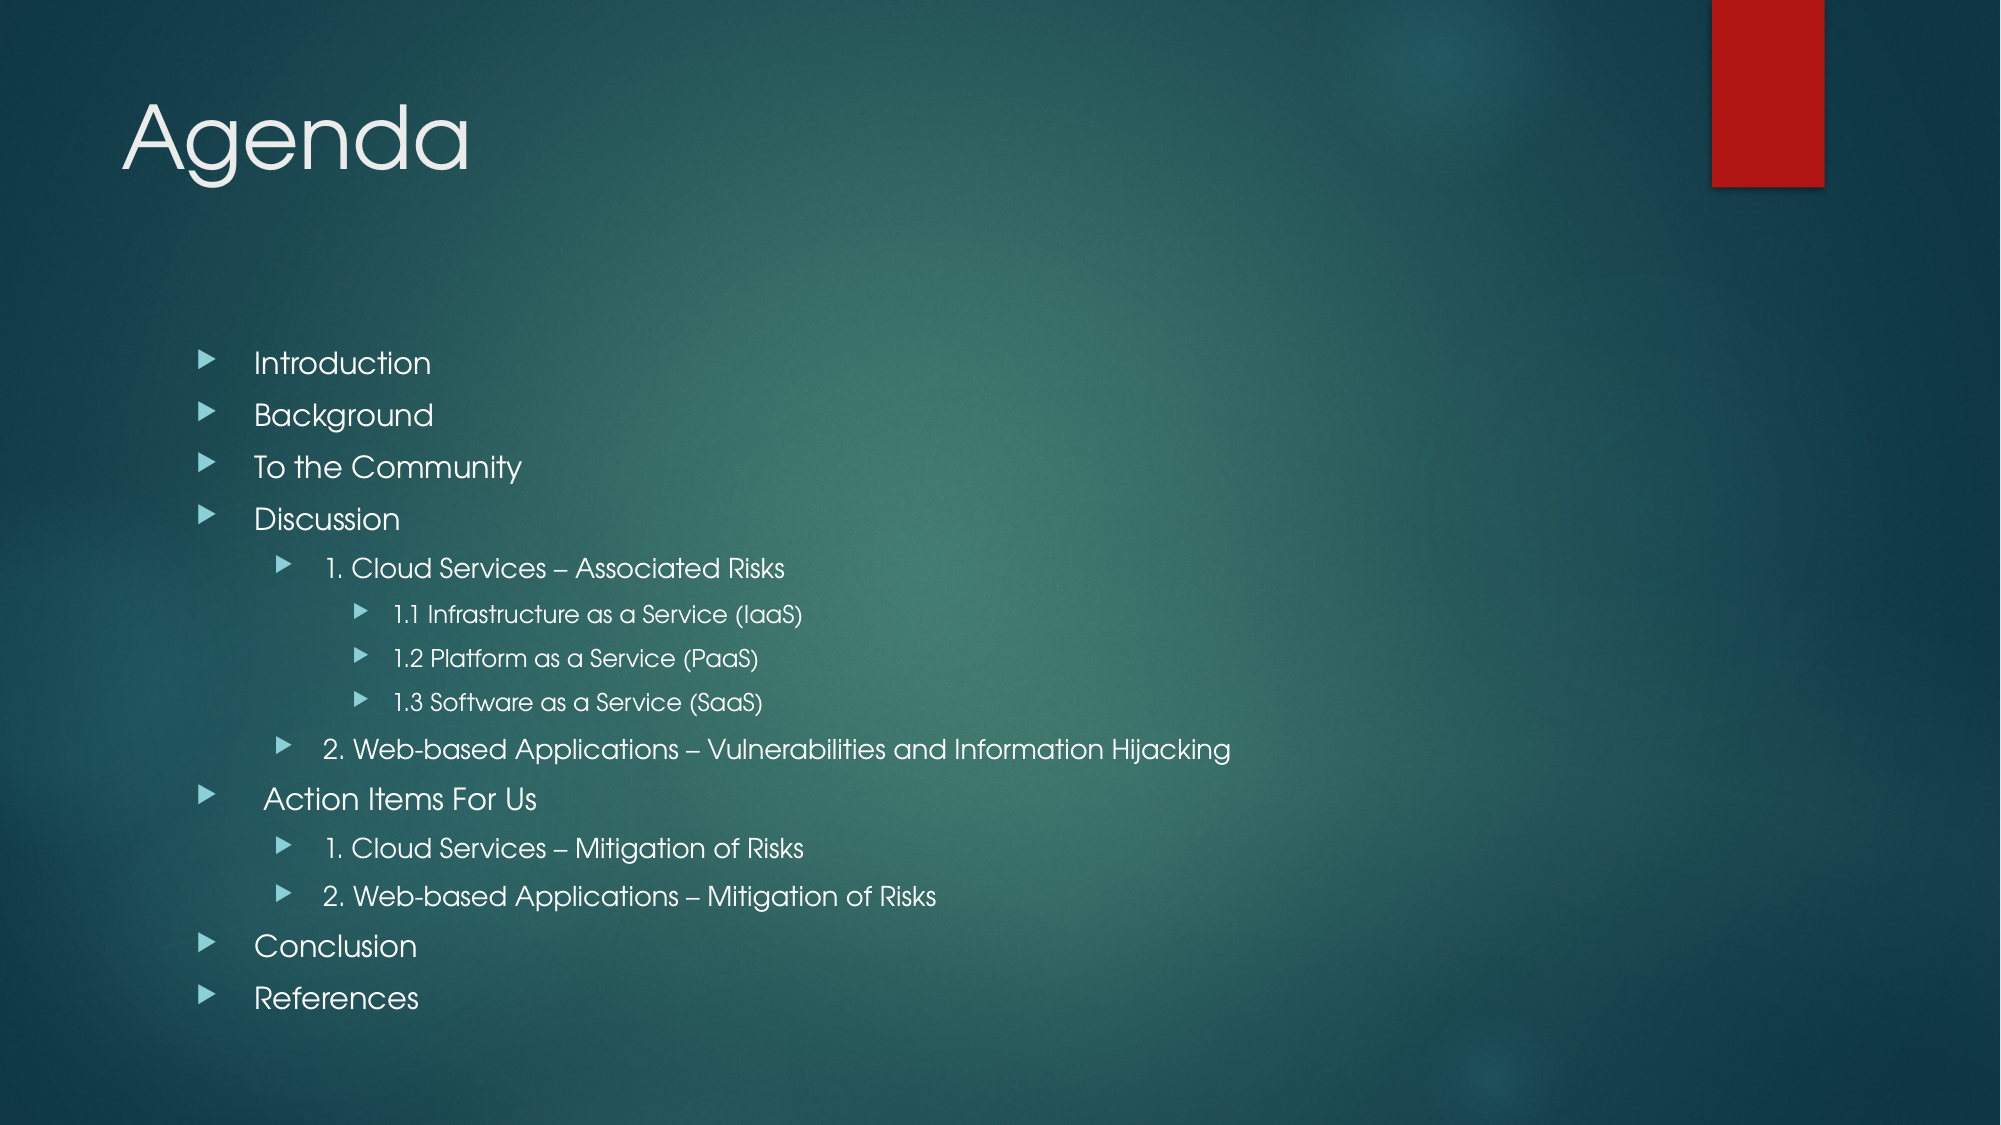

# Agenda
Introduction
Background
To the Community
Discussion
1. Cloud Services – Associated Risks
1.1 Infrastructure as a Service (IaaS)
1.2 Platform as a Service (PaaS)
1.3 Software as a Service (SaaS)
2. Web-based Applications – Vulnerabilities and Information Hijacking
 Action Items For Us
1. Cloud Services – Mitigation of Risks
2. Web-based Applications – Mitigation of Risks
Conclusion
References